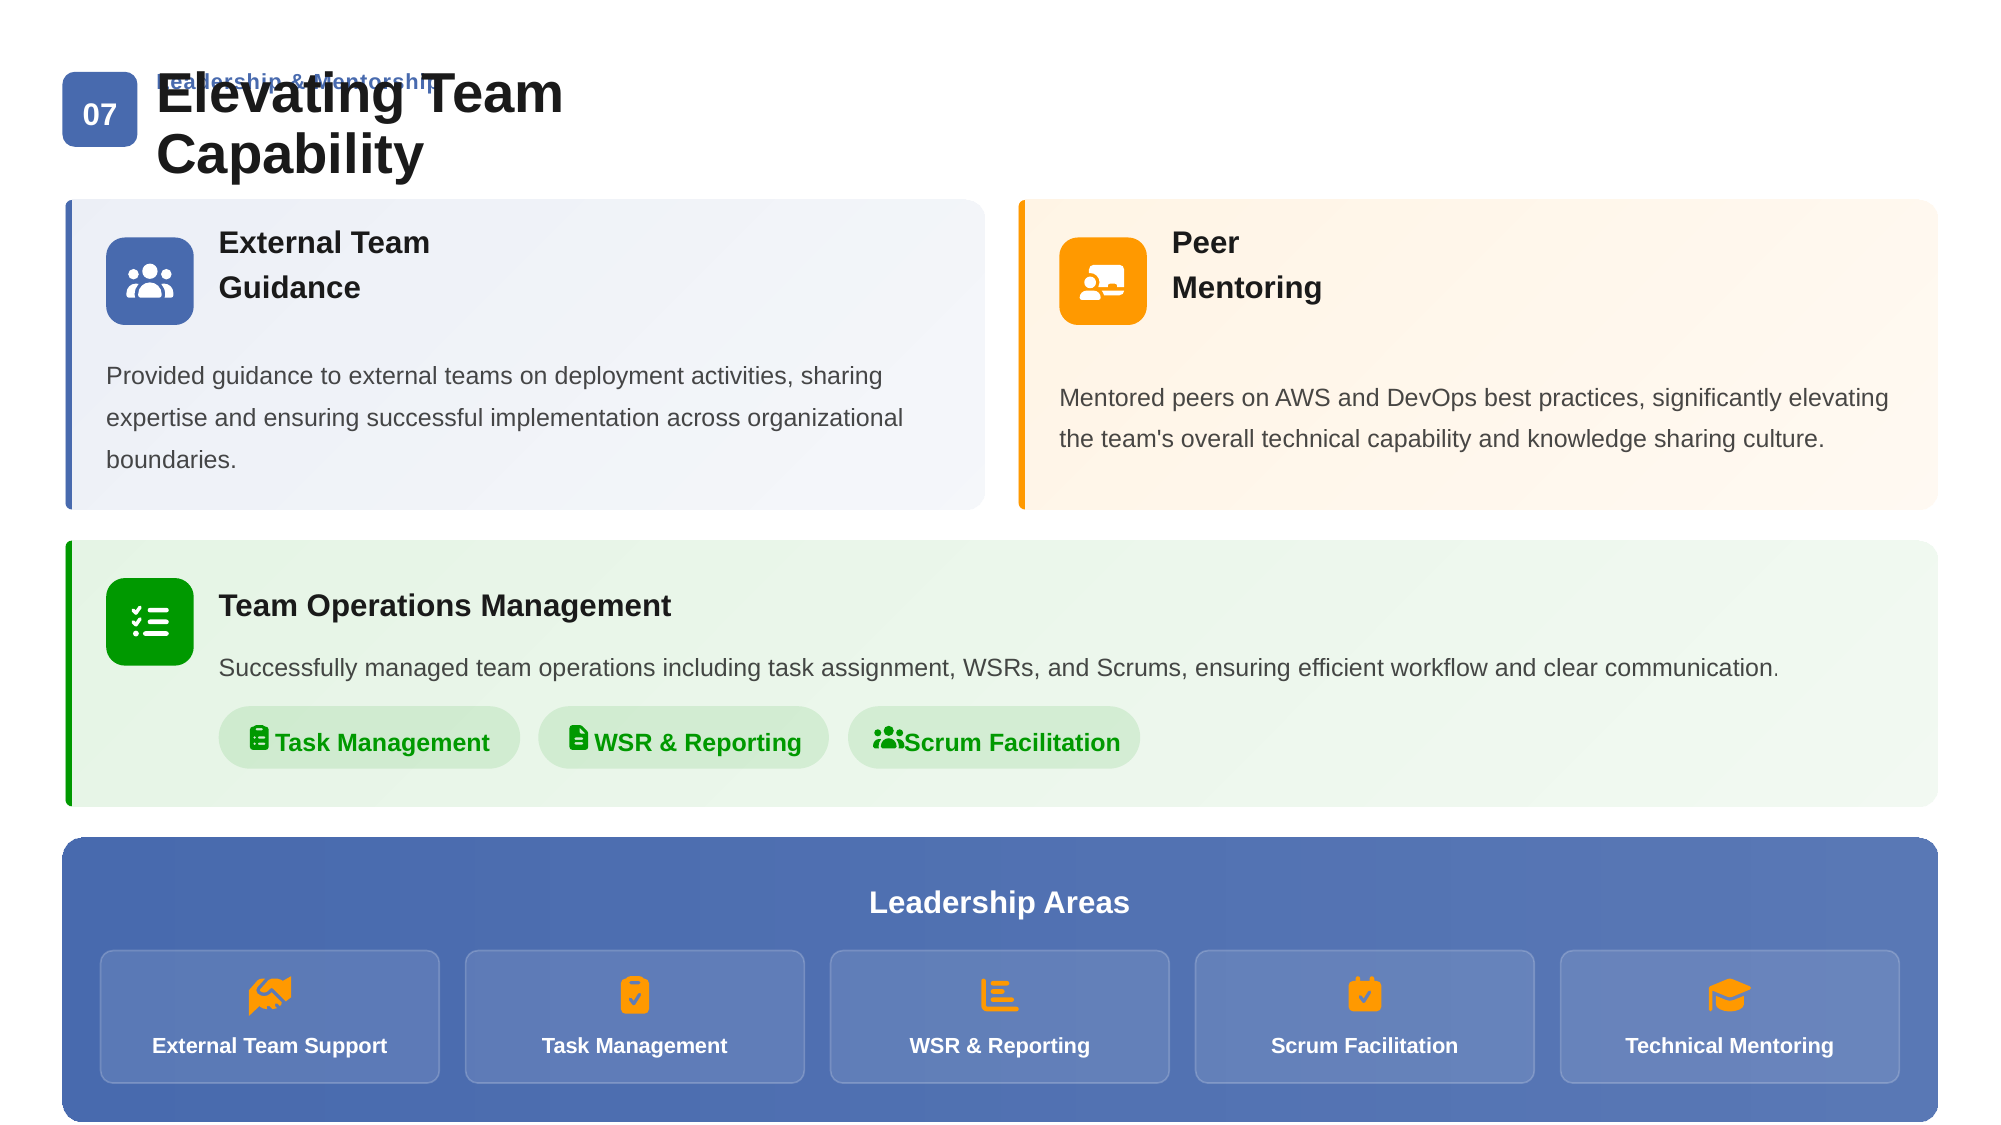

Leadership & Mentorship

07
Elevating Team Capability

External Team Guidance

Peer Mentoring

Provided guidance to external teams on deployment activities, sharing expertise and ensuring successful implementation across organizational boundaries.
Mentored peers on AWS and DevOps best practices, significantly elevating the team's overall technical capability and knowledge sharing culture.

Team Operations Management

Successfully managed team operations including task assignment, WSRs, and Scrums, ensuring efficient workflow and clear communication.

Task Management

WSR & Reporting

Scrum Facilitation

Leadership Areas

External Team Support
Task Management
WSR & Reporting
Scrum Facilitation
Technical Mentoring